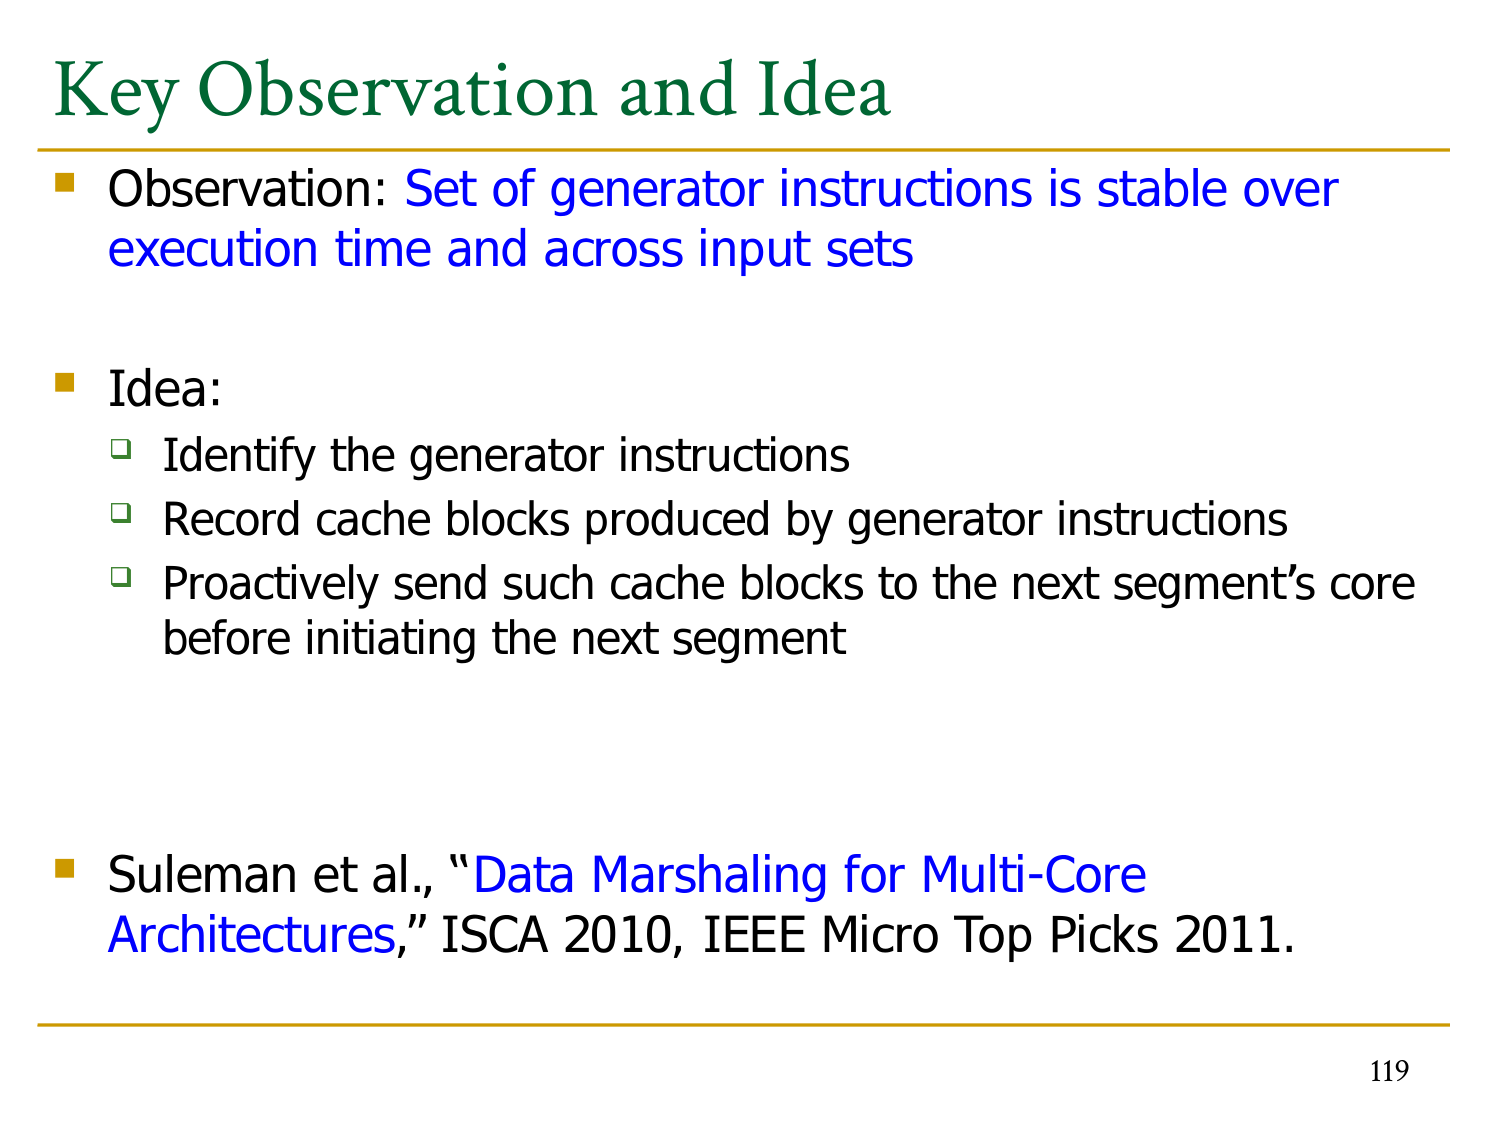

# Key Observation and Idea
Observation: Set of generator instructions is stable over execution time and across input sets

Idea:
Identify the generator instructions
Record cache blocks produced by generator instructions
Proactively send such cache blocks to the next segment’s core before initiating the next segment

Suleman et al., “Data Marshaling for Multi-Core Architectures,” ISCA 2010, IEEE Micro Top Picks 2011.

119